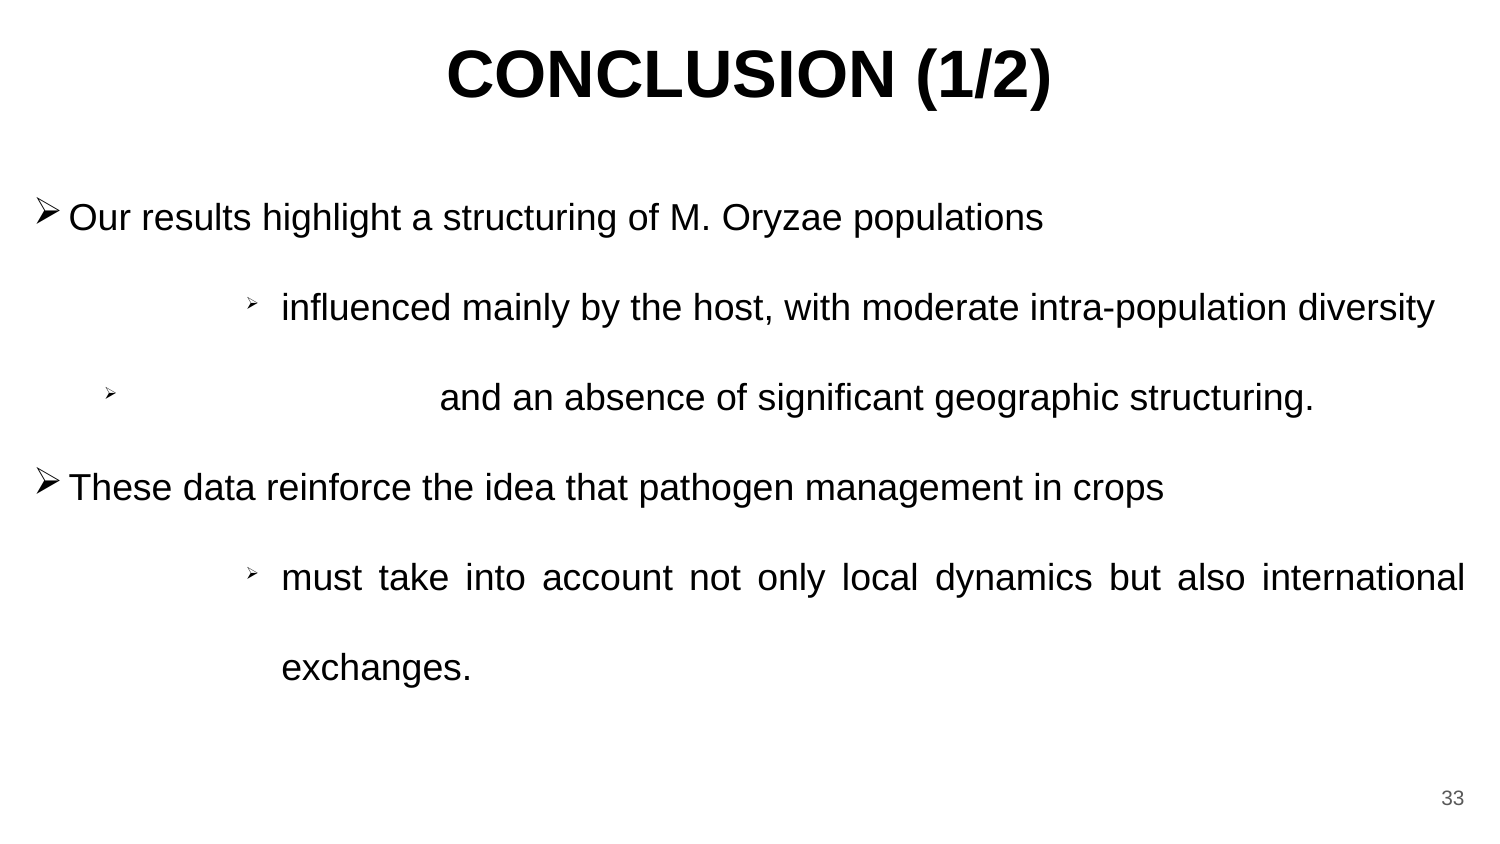

CONCLUSION (1/2)
Our results highlight a structuring of M. Oryzae populations
influenced mainly by the host, with moderate intra-population diversity
		and an absence of significant geographic structuring.
These data reinforce the idea that pathogen management in crops
must take into account not only local dynamics but also international exchanges.
33